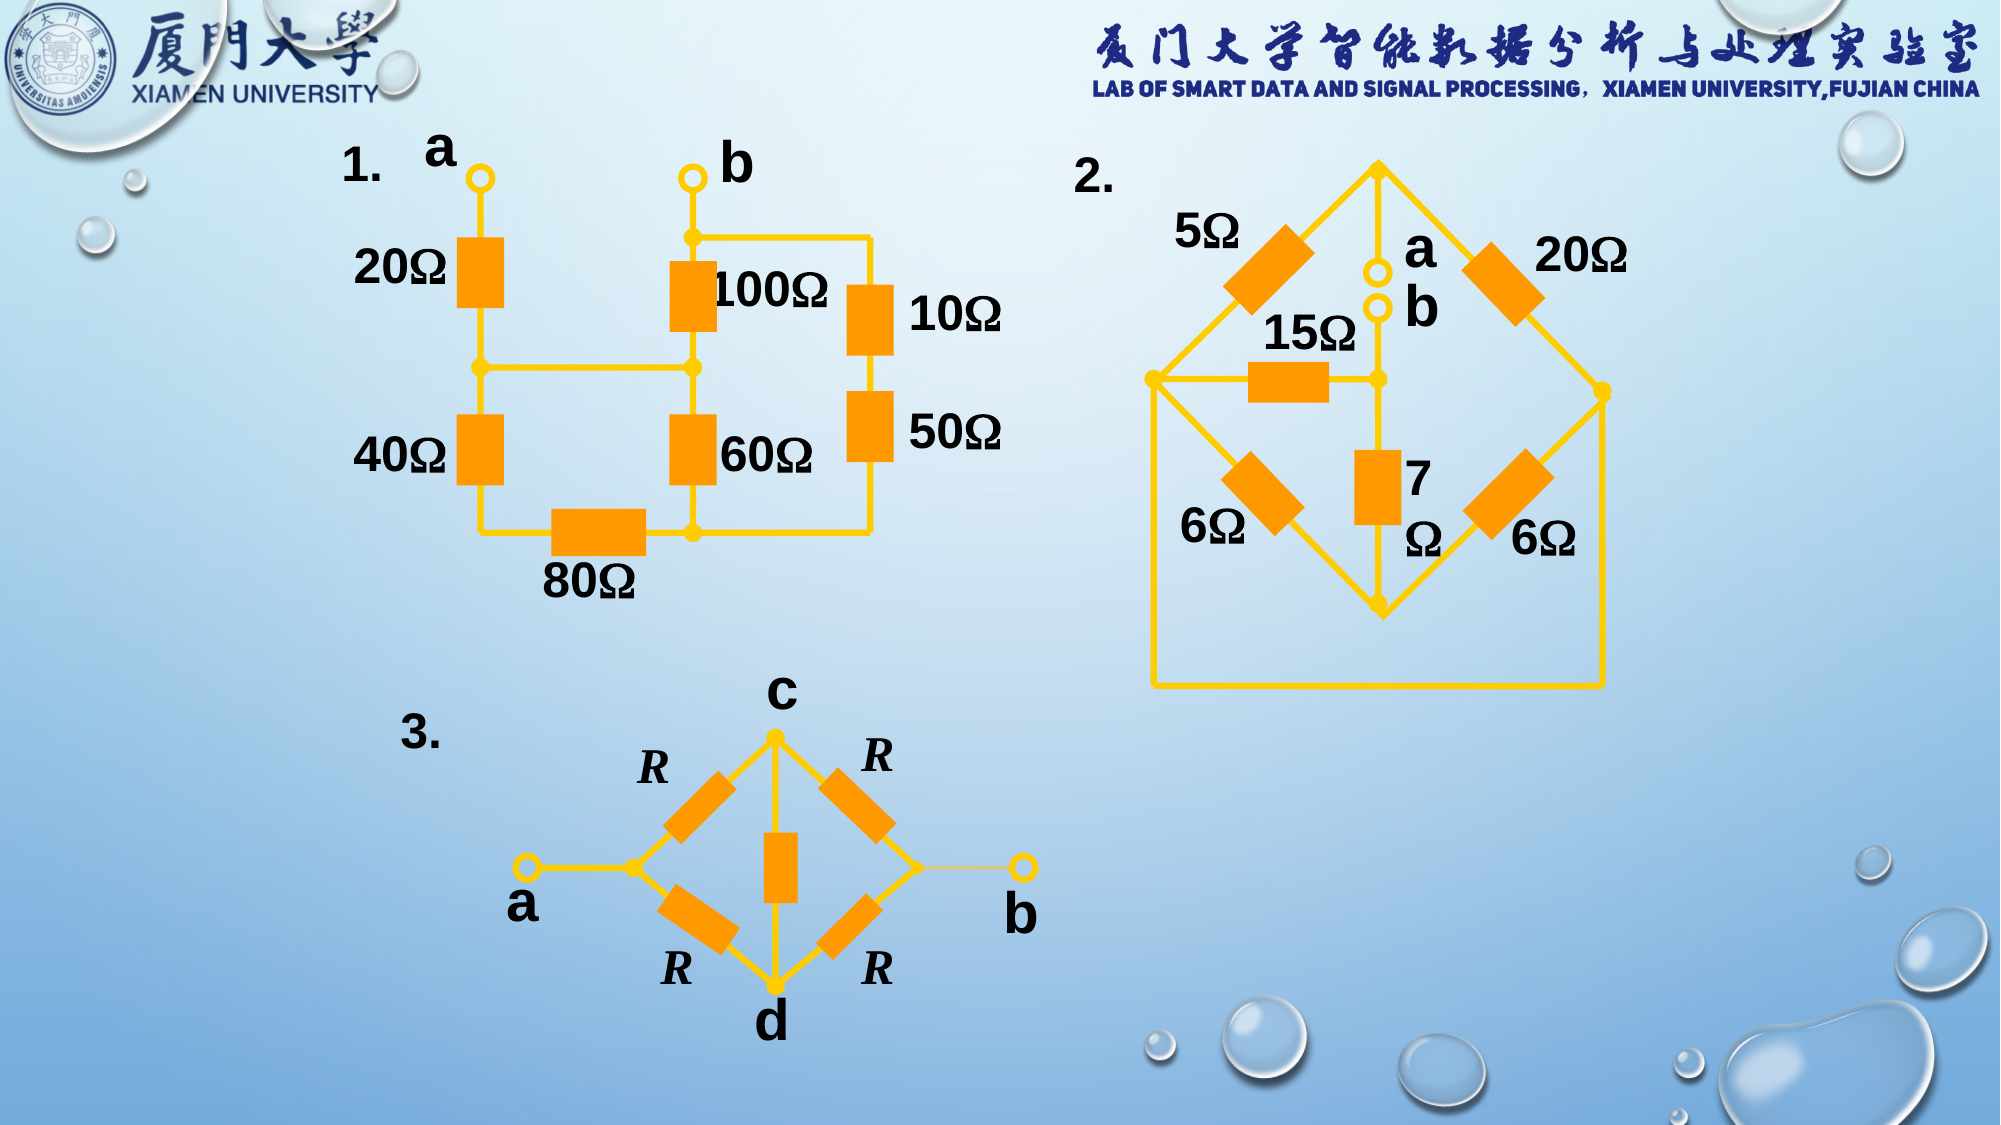

a
b

20Ω

100Ω

10Ω

50Ω
40Ω

60Ω

80Ω
1.
2.

5Ω
a
20Ω

b
15Ω

7Ω

6Ω
6Ω

c
R
R

a

b

R
R
d
3.
52